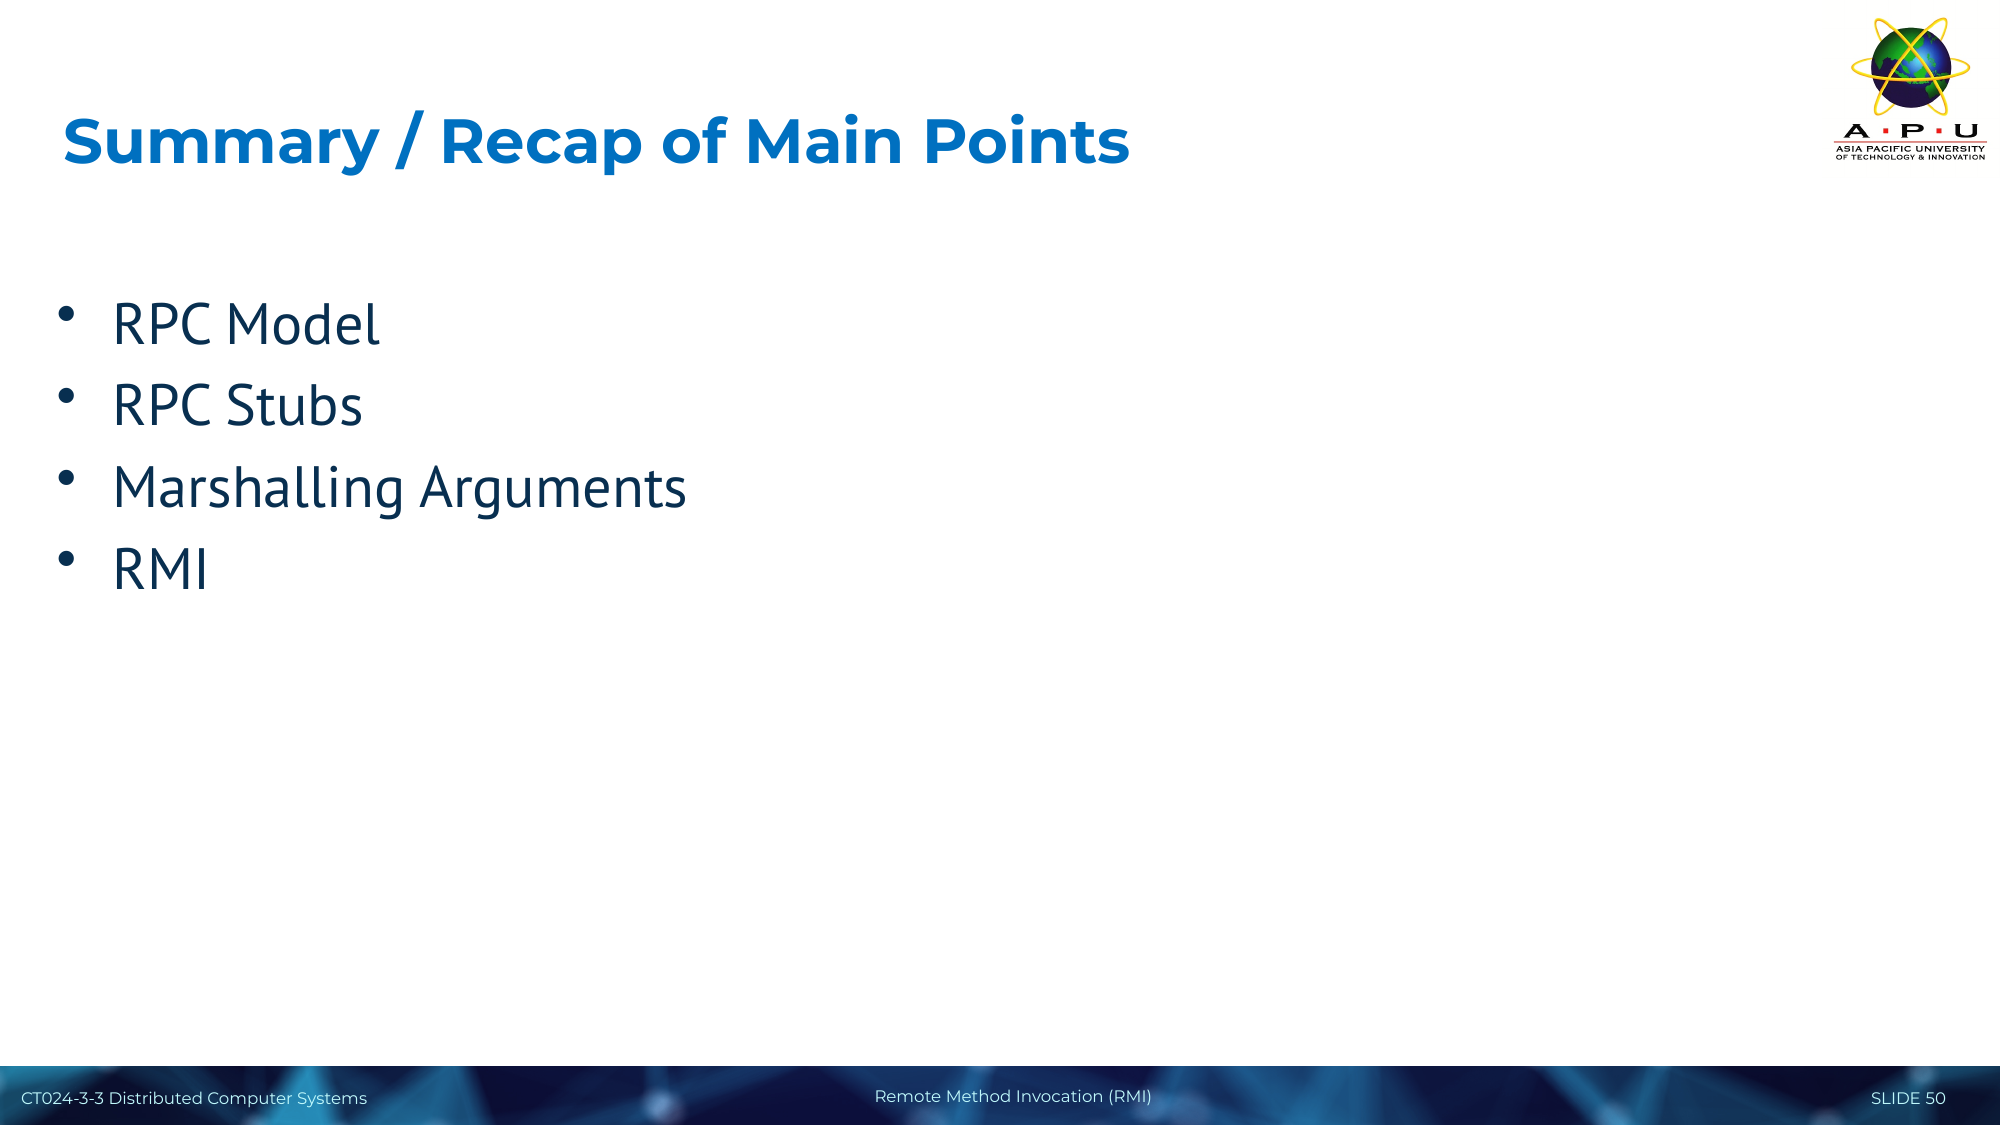

# Summary / Recap of Main Points
RPC Model
RPC Stubs
Marshalling Arguments
RMI